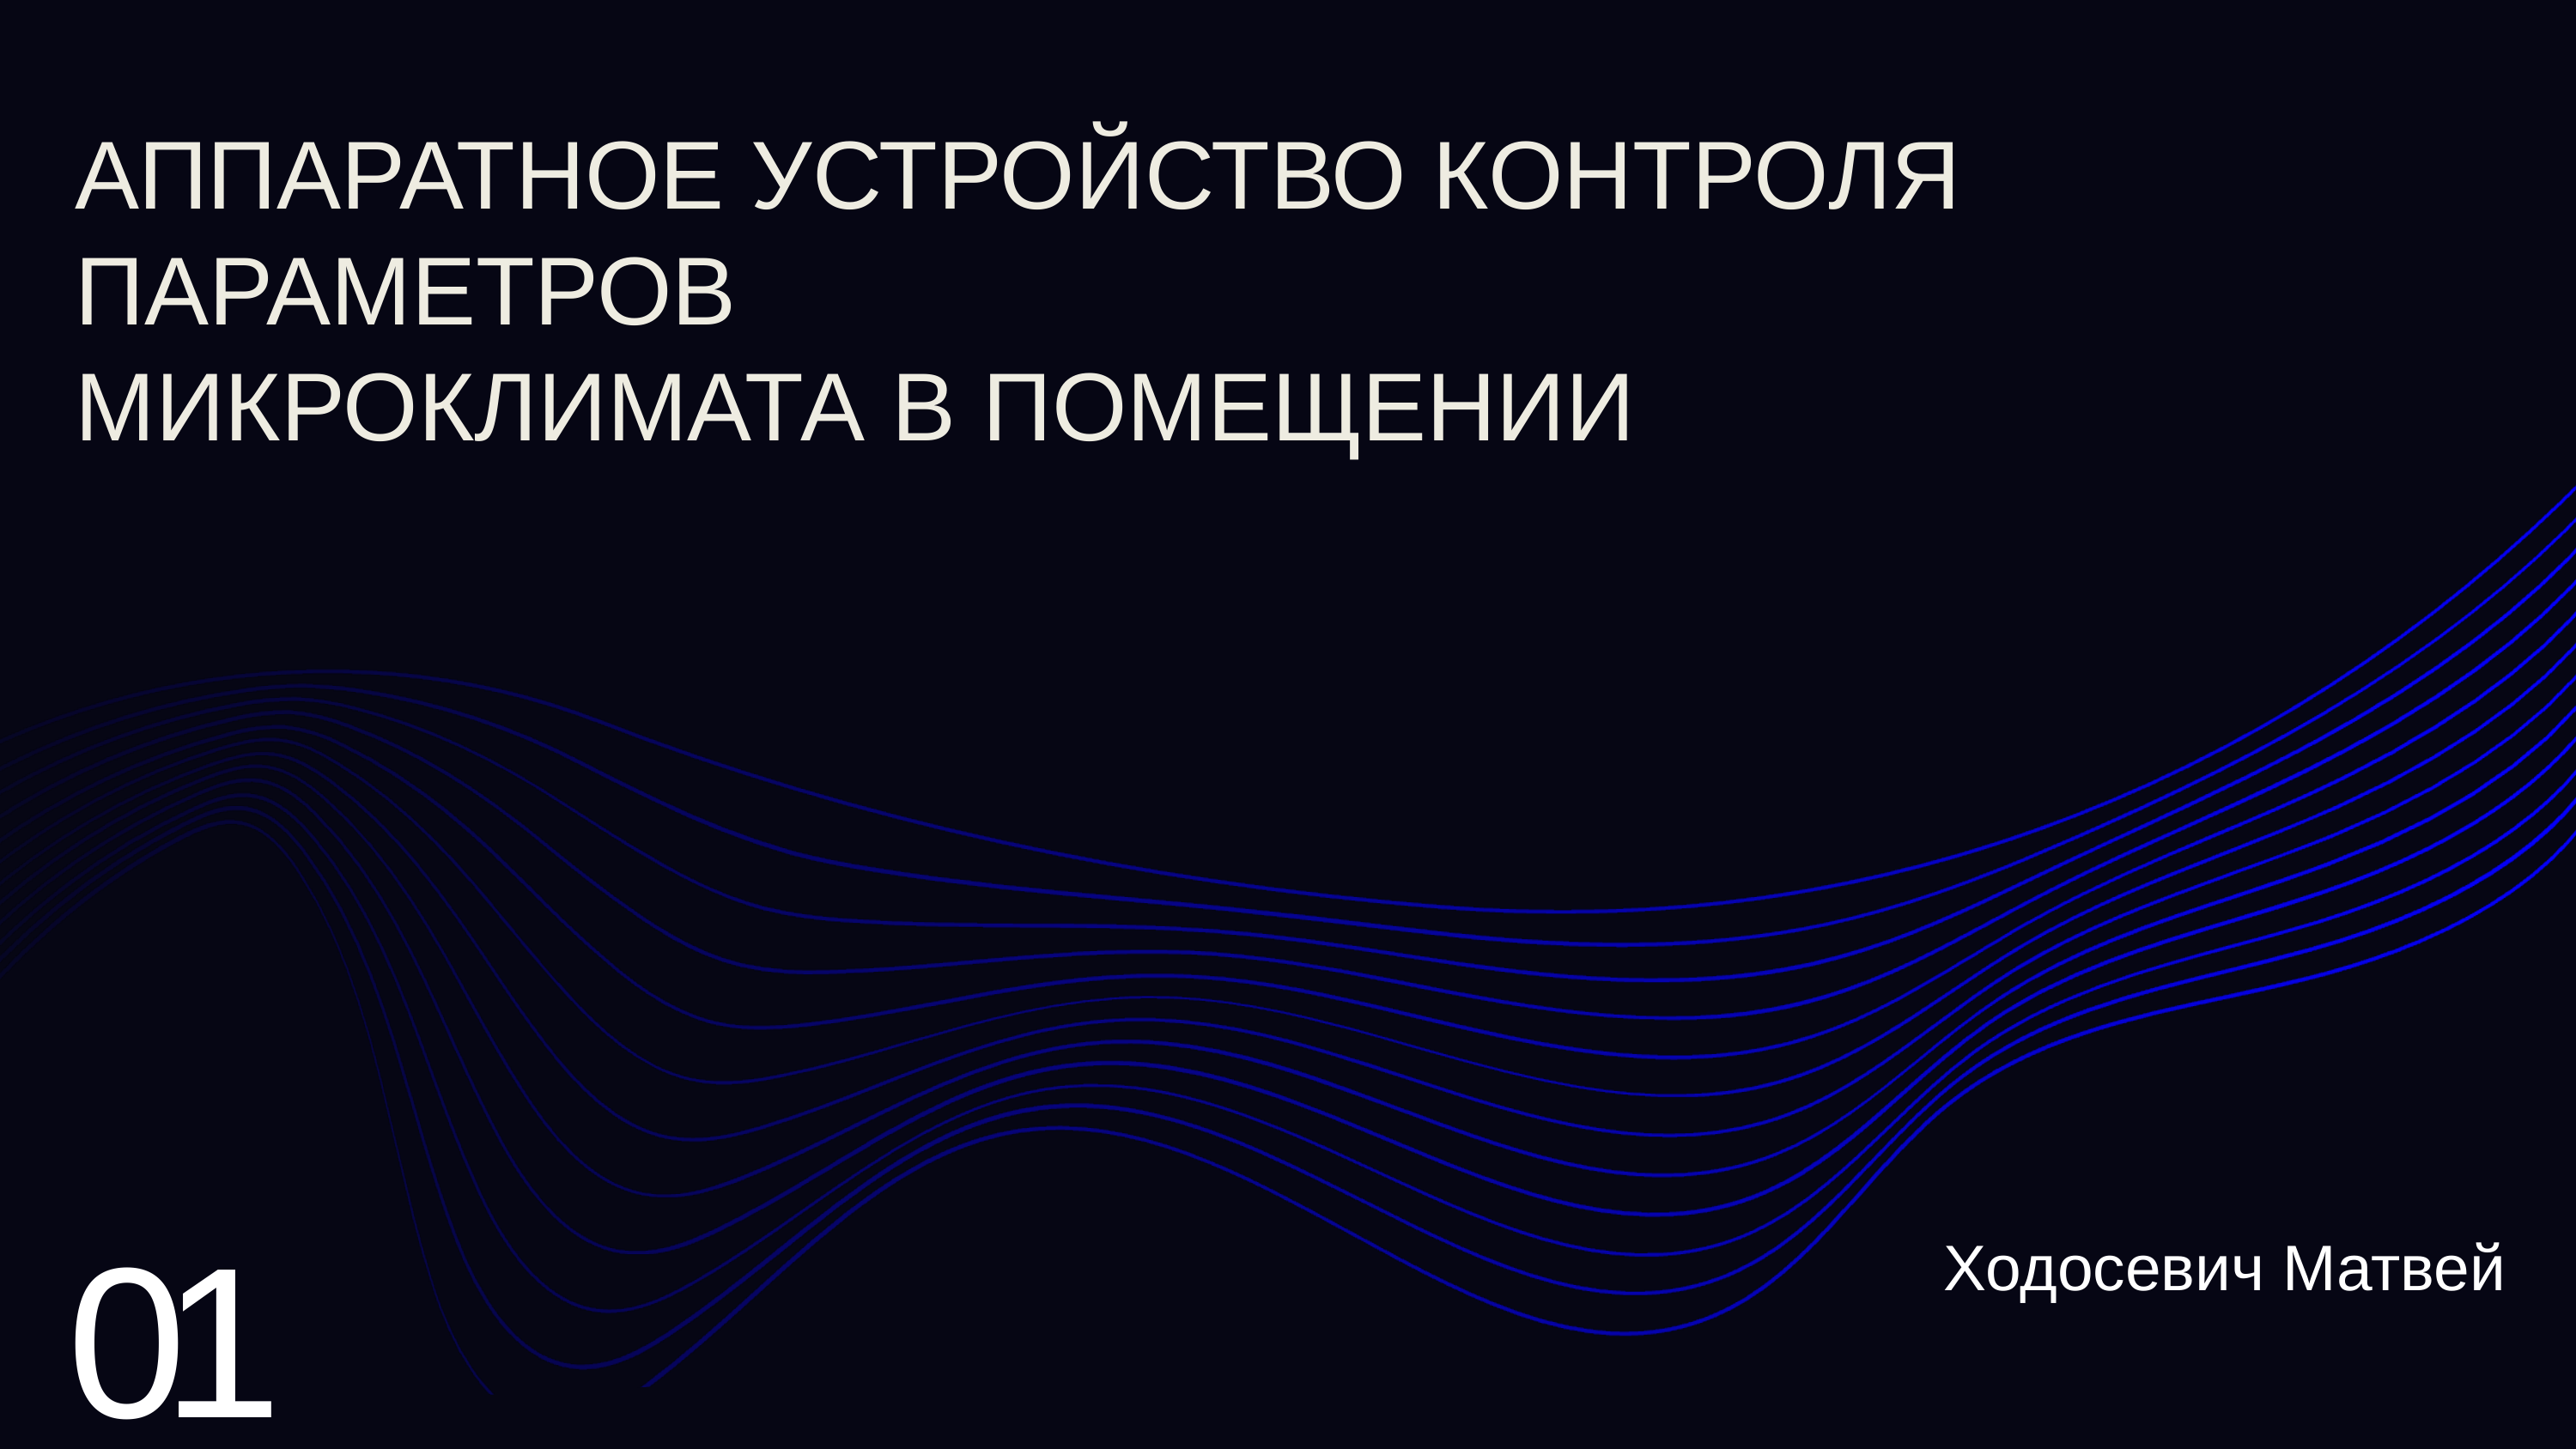

АППАРАТНОЕ УСТРОЙСТВО КОНТРОЛЯ ПАРАМЕТРОВ
МИКРОКЛИМАТА В ПОМЕЩЕНИИ

01
Ходосевич Матвей